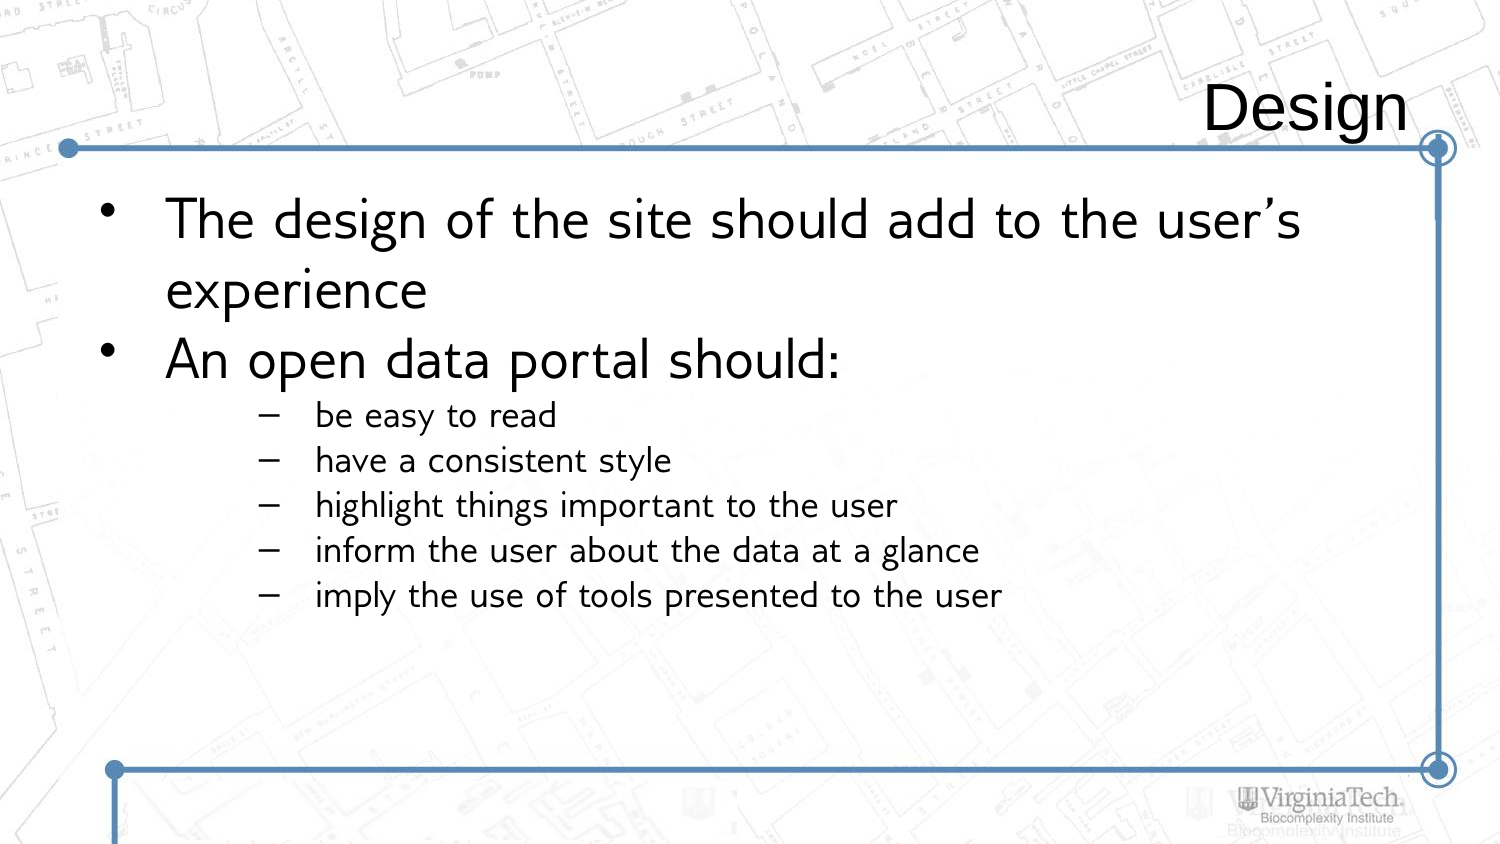

# Design
The design of the site should add to the user’s experience
An open data portal should:
be easy to read
have a consistent style
highlight things important to the user
inform the user about the data at a glance
imply the use of tools presented to the user